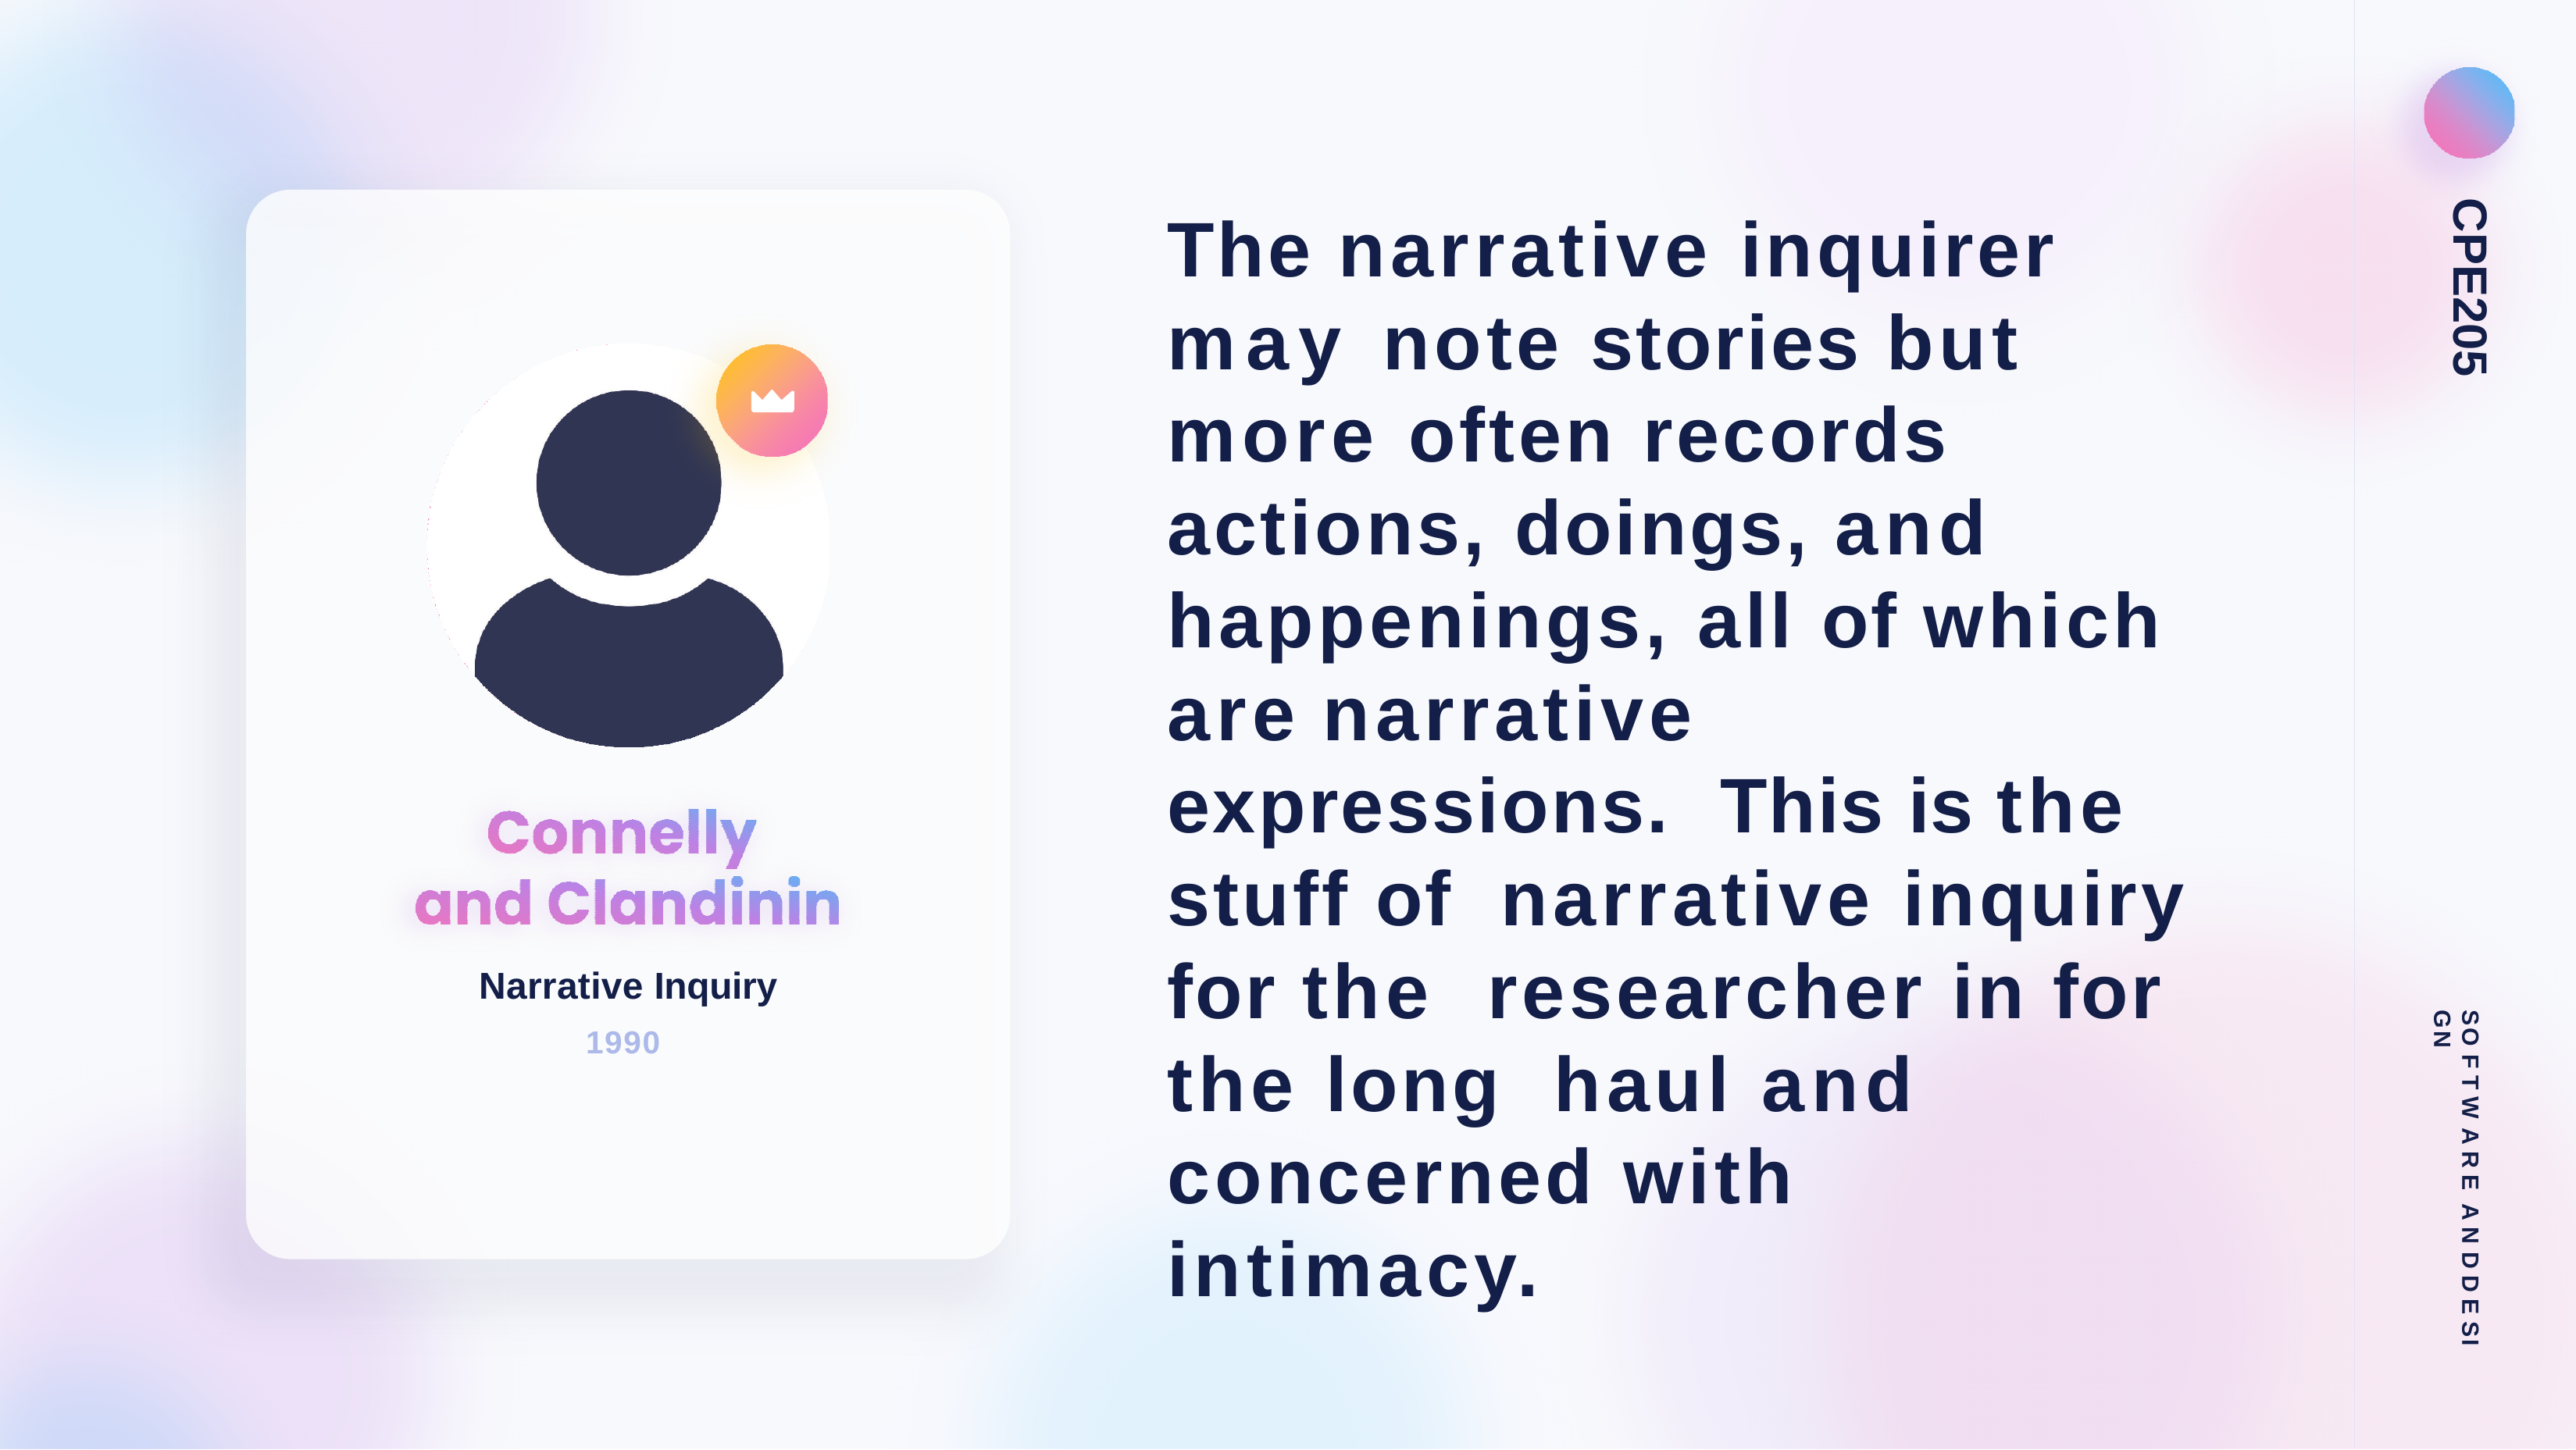

CPE205
The narrative inquirer  may note stories but  more often records  actions, doings, and  happenings, all of which  are narrative expressions.  This is the stuff of  narrative inquiry for the  researcher in for the long  haul and concerned with  intimacy.

Narrative Inquiry
1990
SO F T W A R E A N D D E SI GN